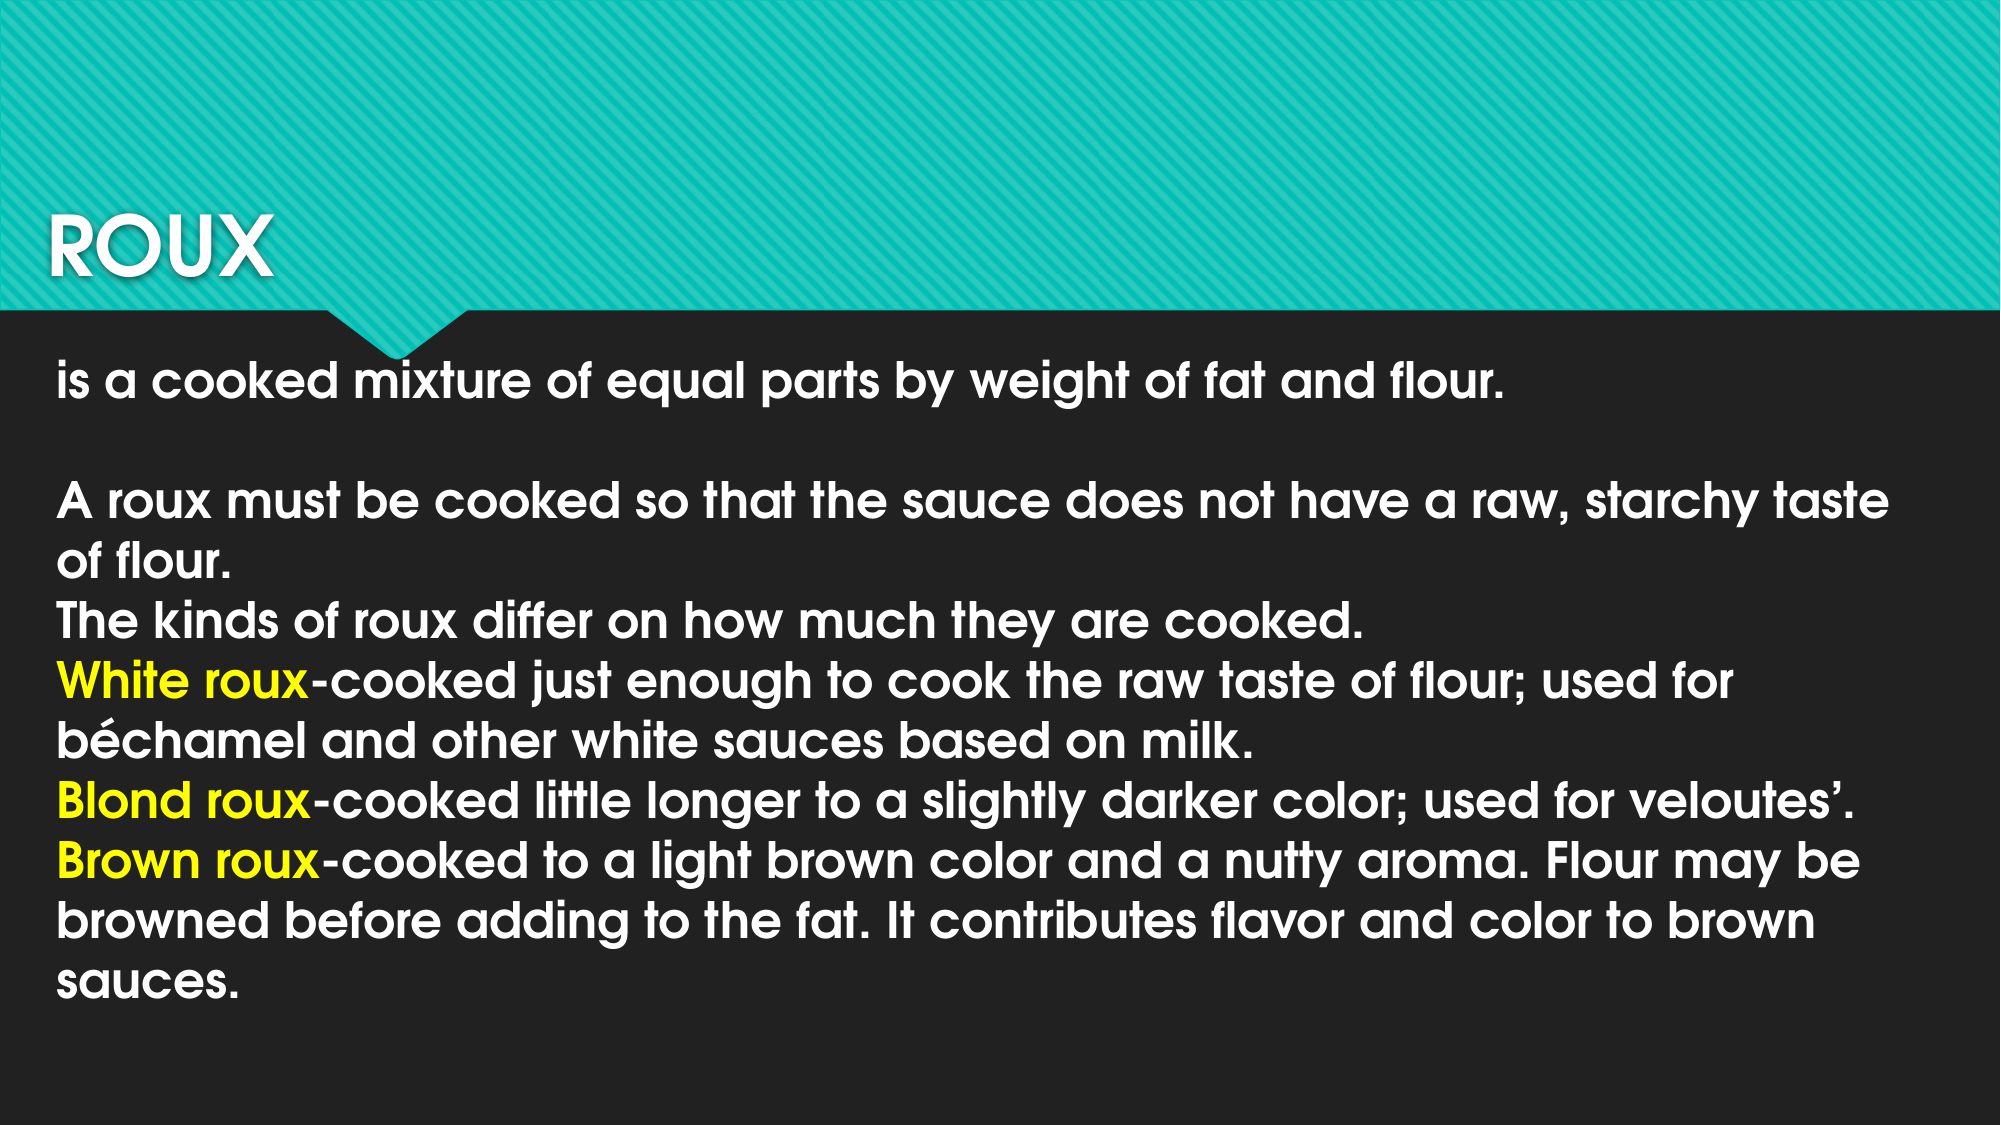

# ROUX
is a cooked mixture of equal parts by weight of fat and flour.
A roux must be cooked so that the sauce does not have a raw, starchy taste of flour.
The kinds of roux differ on how much they are cooked.
White roux-cooked just enough to cook the raw taste of flour; used for béchamel and other white sauces based on milk.
Blond roux-cooked little longer to a slightly darker color; used for veloutes’.
Brown roux-cooked to a light brown color and a nutty aroma. Flour may be browned before adding to the fat. It contributes flavor and color to brown sauces.